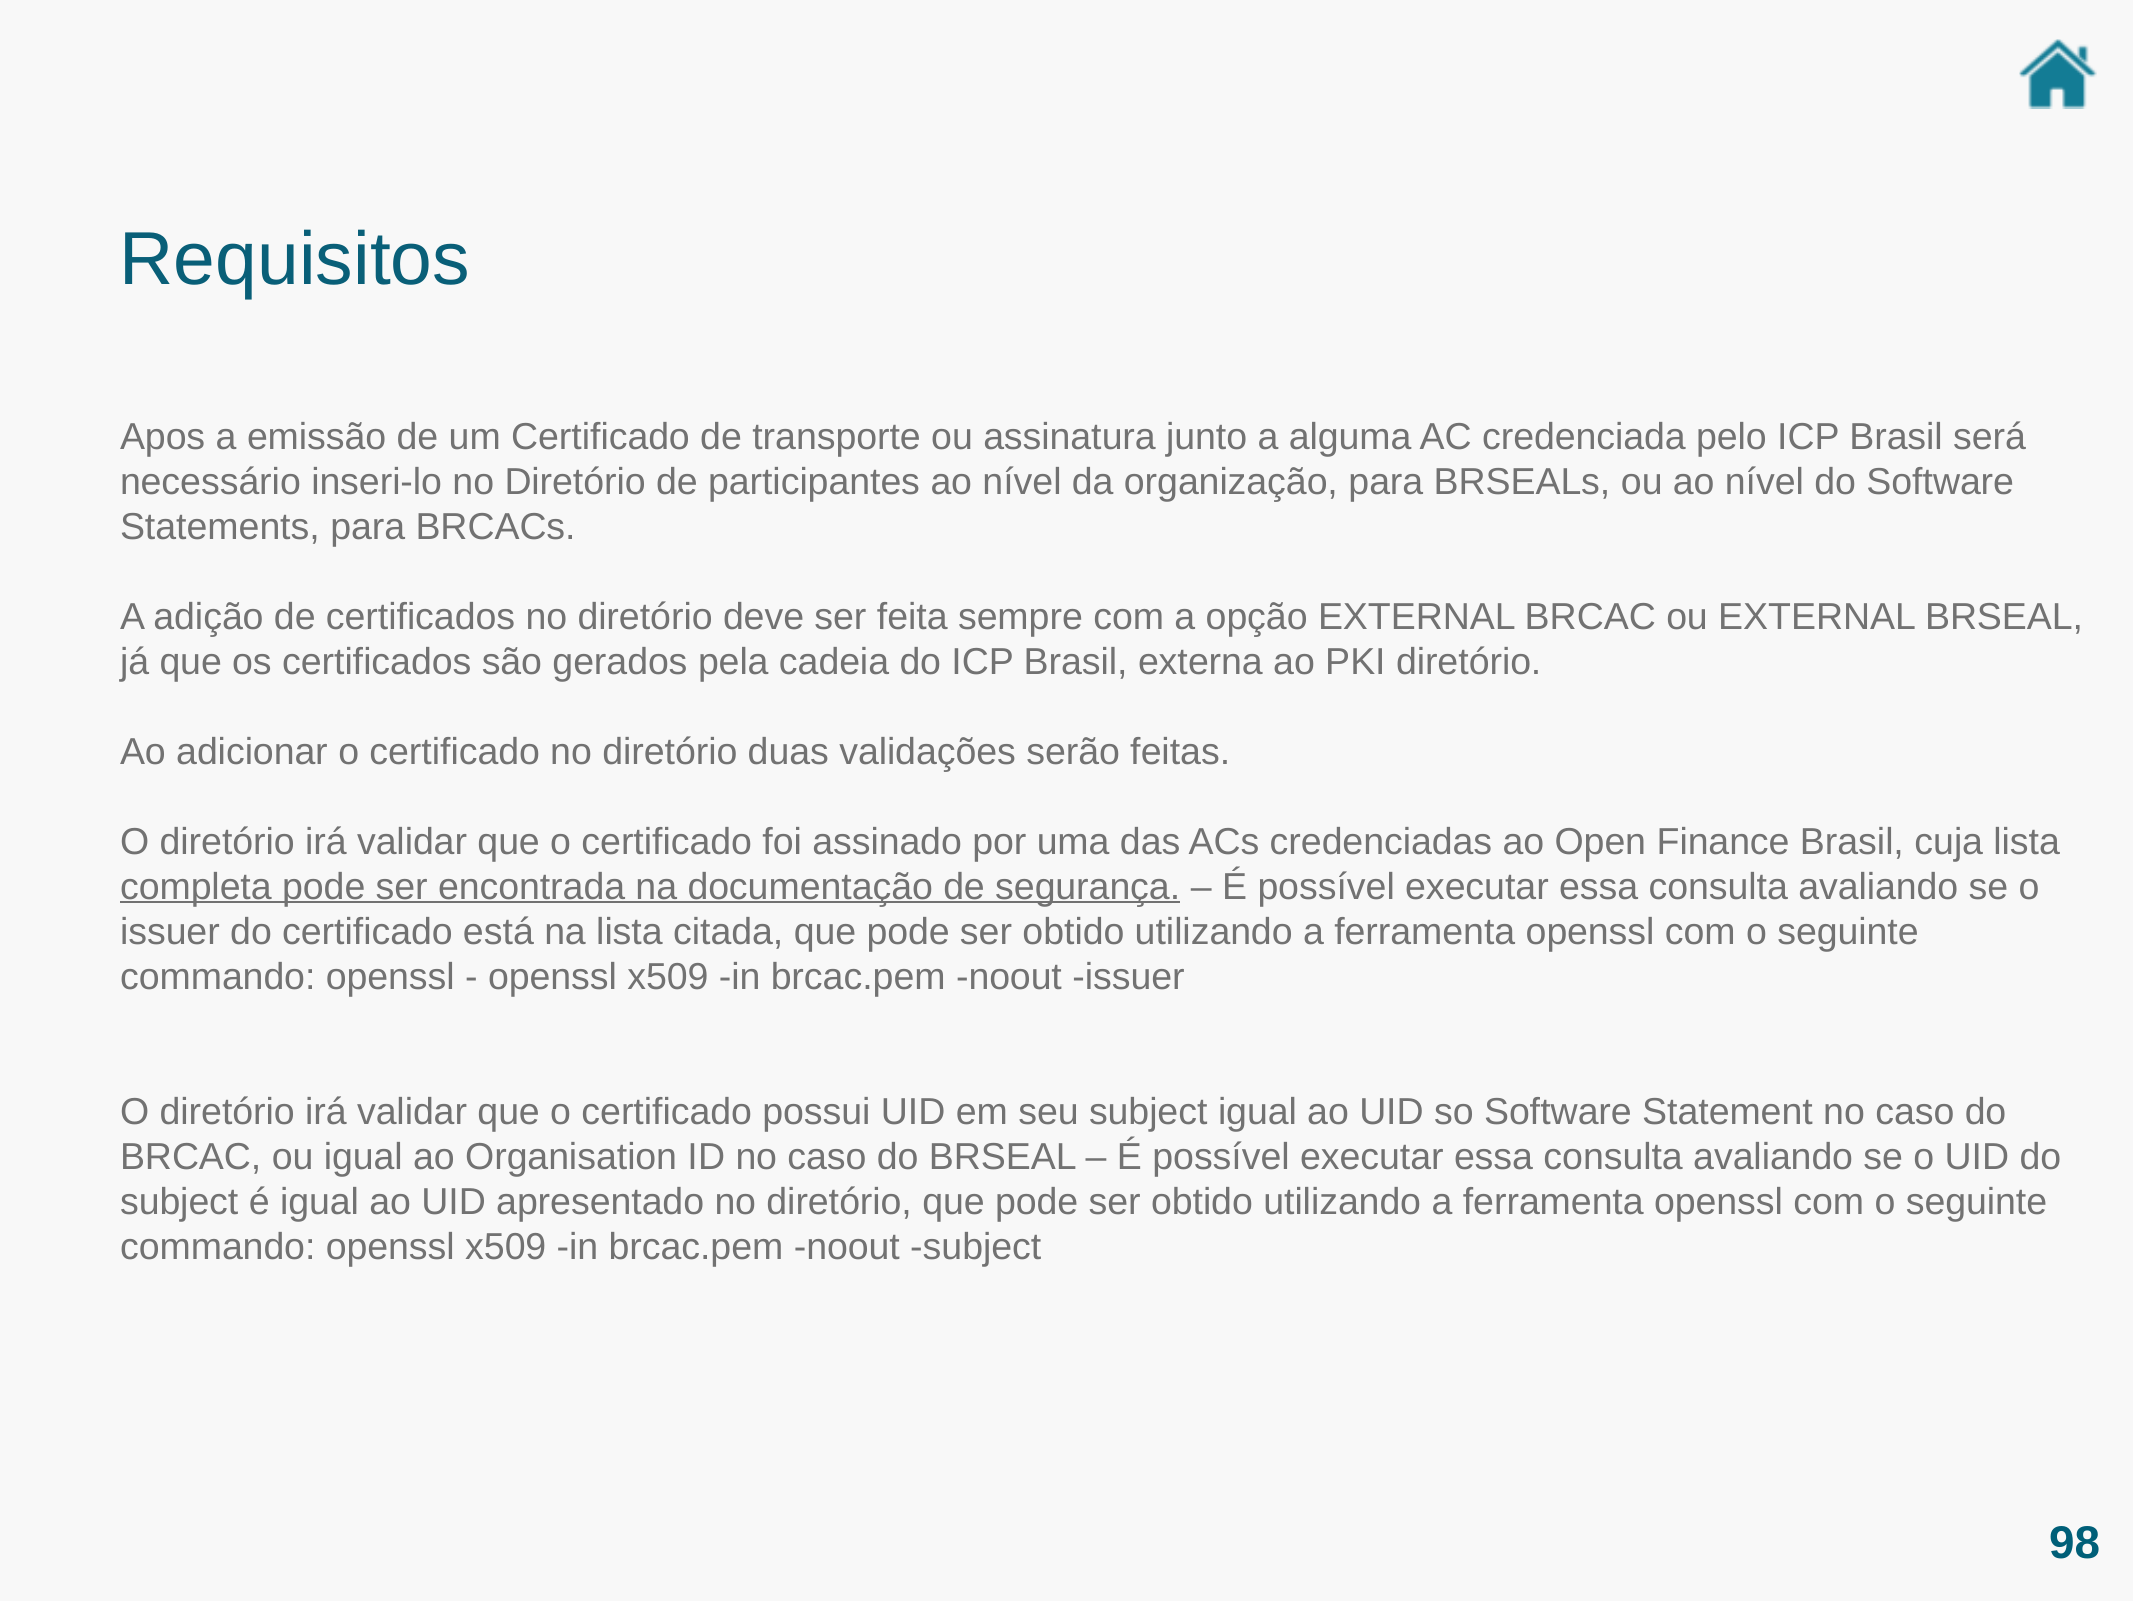

Requisitos
Apos a emissão de um Certificado de transporte ou assinatura junto a alguma AC credenciada pelo ICP Brasil será necessário inseri-lo no Diretório de participantes ao nível da organização, para BRSEALs, ou ao nível do Software Statements, para BRCACs.

A adição de certificados no diretório deve ser feita sempre com a opção EXTERNAL BRCAC ou EXTERNAL BRSEAL, já que os certificados são gerados pela cadeia do ICP Brasil, externa ao PKI diretório.

Ao adicionar o certificado no diretório duas validações serão feitas.

O diretório irá validar que o certificado foi assinado por uma das ACs credenciadas ao Open Finance Brasil, cuja lista completa pode ser encontrada na documentação de segurança. – É possível executar essa consulta avaliando se o issuer do certificado está na lista citada, que pode ser obtido utilizando a ferramenta openssl com o seguinte commando: openssl - openssl x509 -in brcac.pem -noout -issuer

O diretório irá validar que o certificado possui UID em seu subject igual ao UID so Software Statement no caso do BRCAC, ou igual ao Organisation ID no caso do BRSEAL – É possível executar essa consulta avaliando se o UID do subject é igual ao UID apresentado no diretório, que pode ser obtido utilizando a ferramenta openssl com o seguinte commando: openssl x509 -in brcac.pem -noout -subject

98